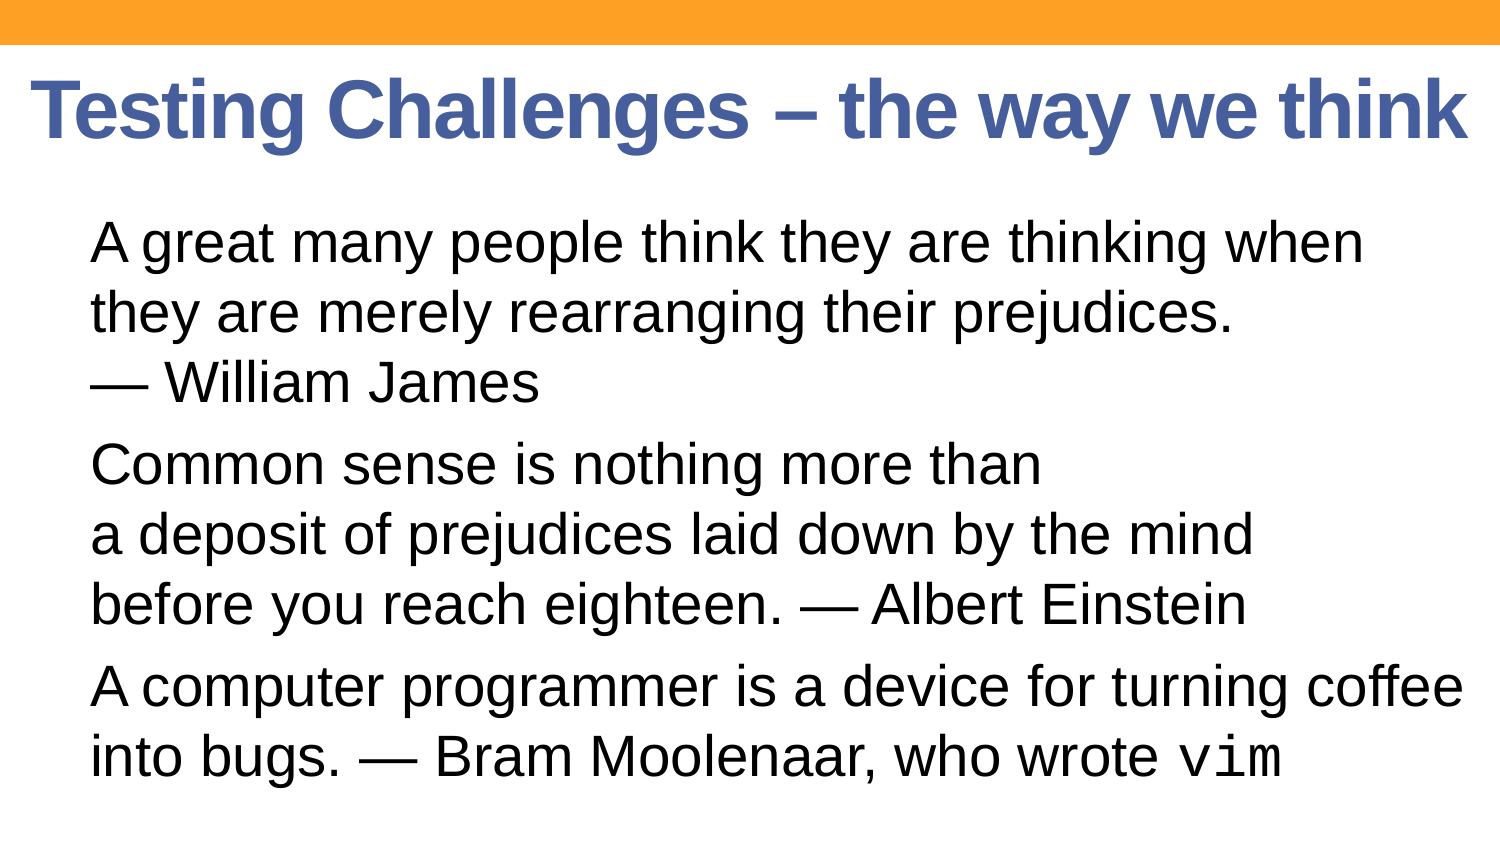

# Testing Challenges – the way we think
A great many people think they are thinking when
they are merely rearranging their prejudices.
— William James
Common sense is nothing more than
a deposit of prejudices laid down by the mind
before you reach eighteen. — Albert Einstein
A computer programmer is a device for turning coffee into bugs. — Bram Moolenaar, who wrote vim